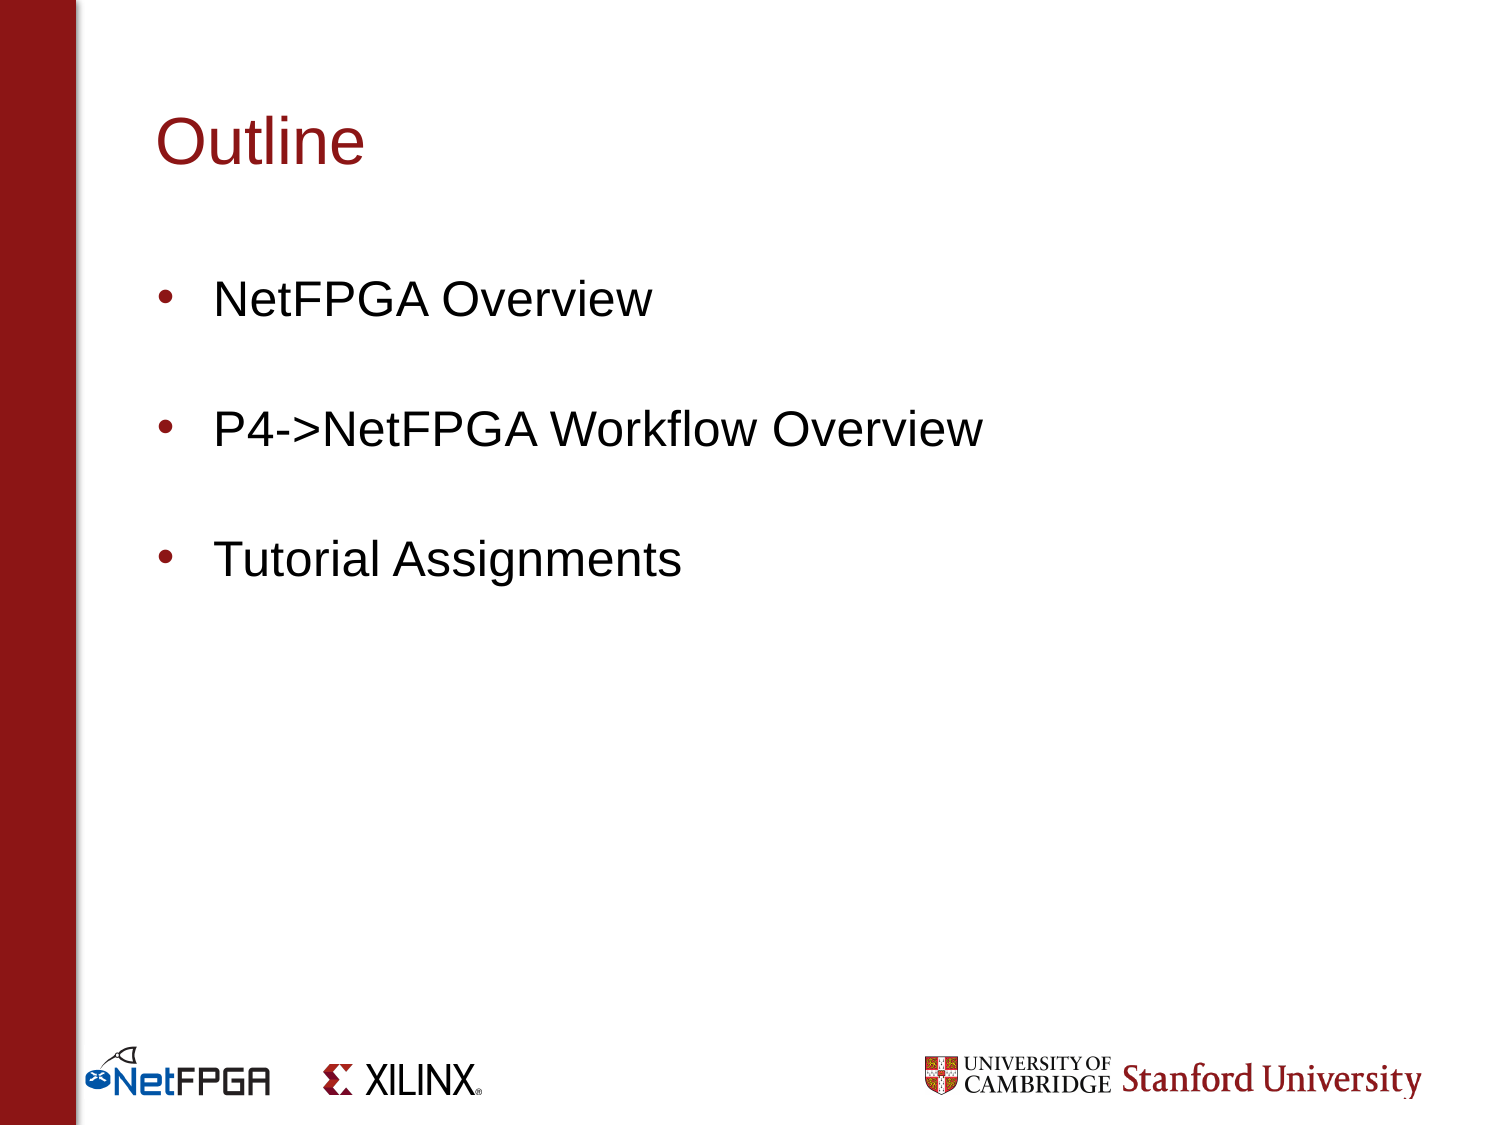

# Outline
NetFPGA Overview
P4->NetFPGA Workflow Overview
Tutorial Assignments